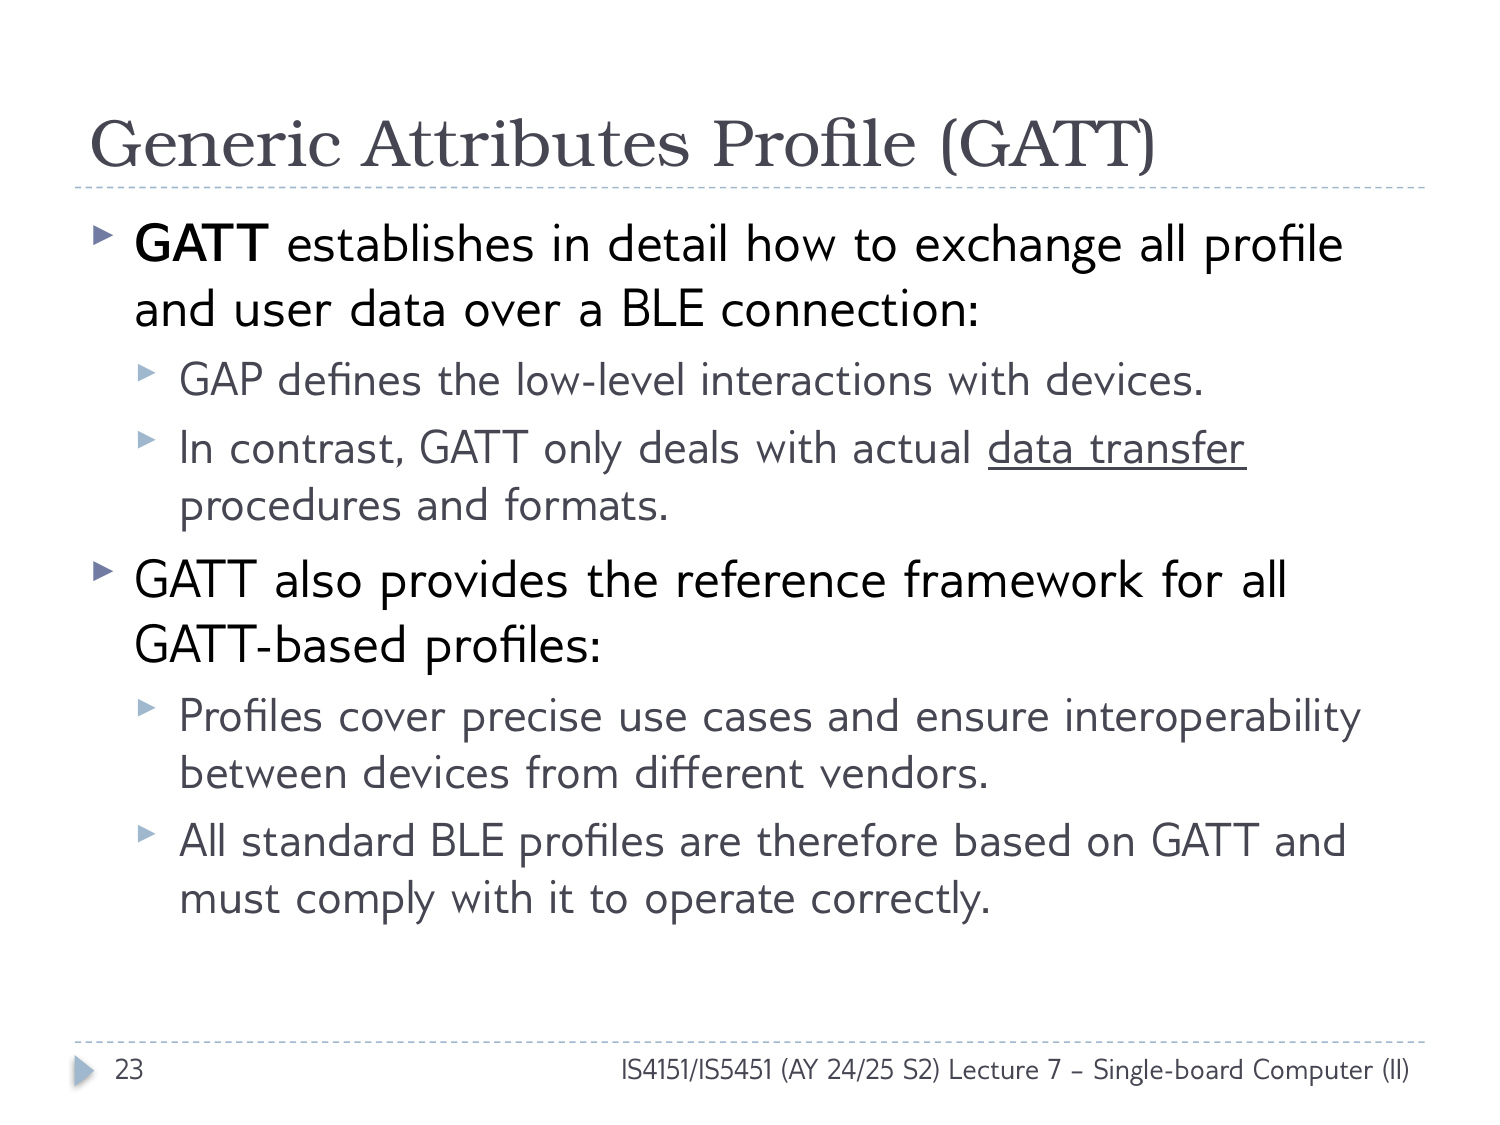

# Generic Attributes Profile (GATT)
GATT establishes in detail how to exchange all profile and user data over a BLE connection:
GAP defines the low-level interactions with devices.
In contrast, GATT only deals with actual data transfer procedures and formats.
GATT also provides the reference framework for all GATT-based profiles:
Profiles cover precise use cases and ensure interoperability between devices from different vendors.
All standard BLE profiles are therefore based on GATT and must comply with it to operate correctly.

23
IS4151/IS5451 (AY 24/25 S2) Lecture 7 – Single-board Computer (II)